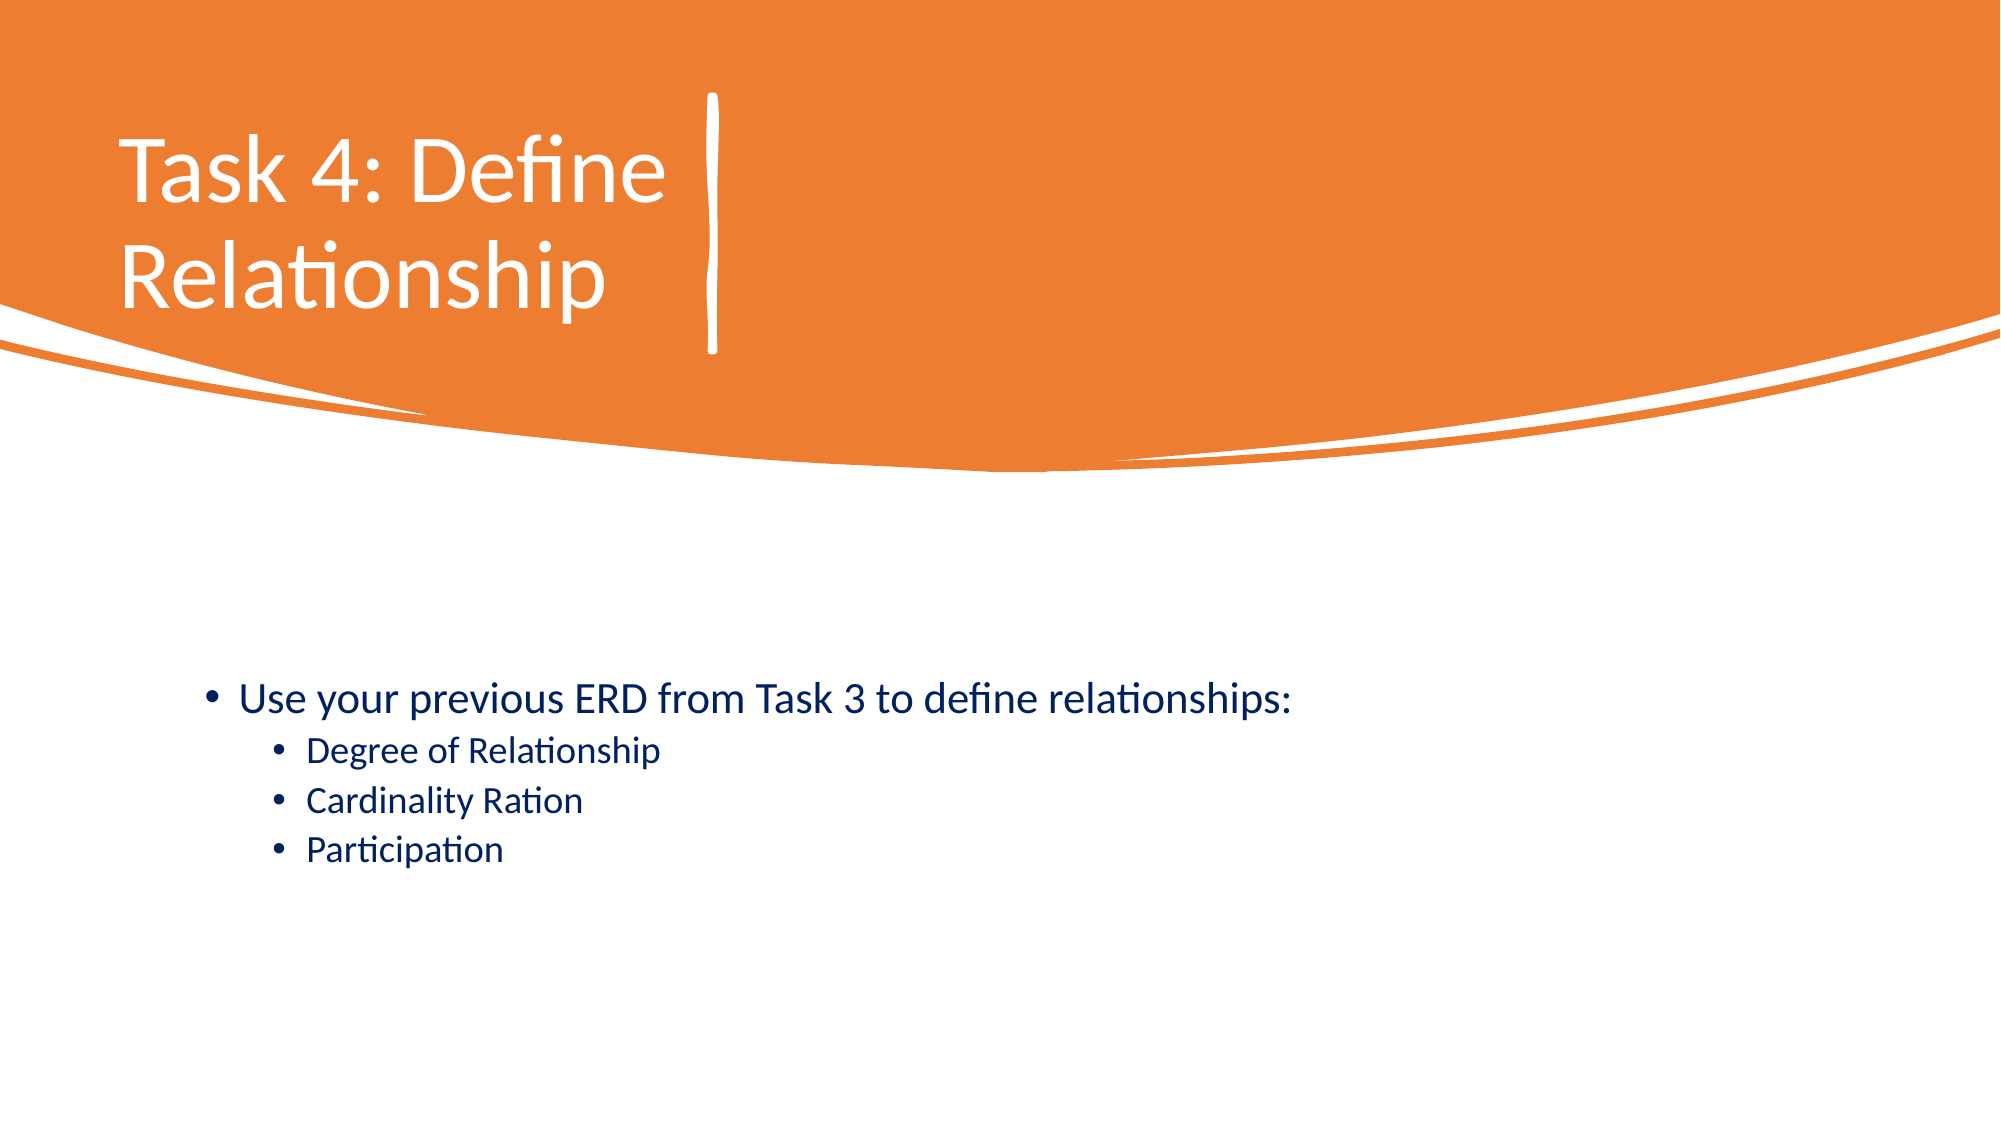

# Task 4: Define Relationship

Use your previous ERD from Task 3 to define relationships:
Degree of Relationship
Cardinality Ration
Participation